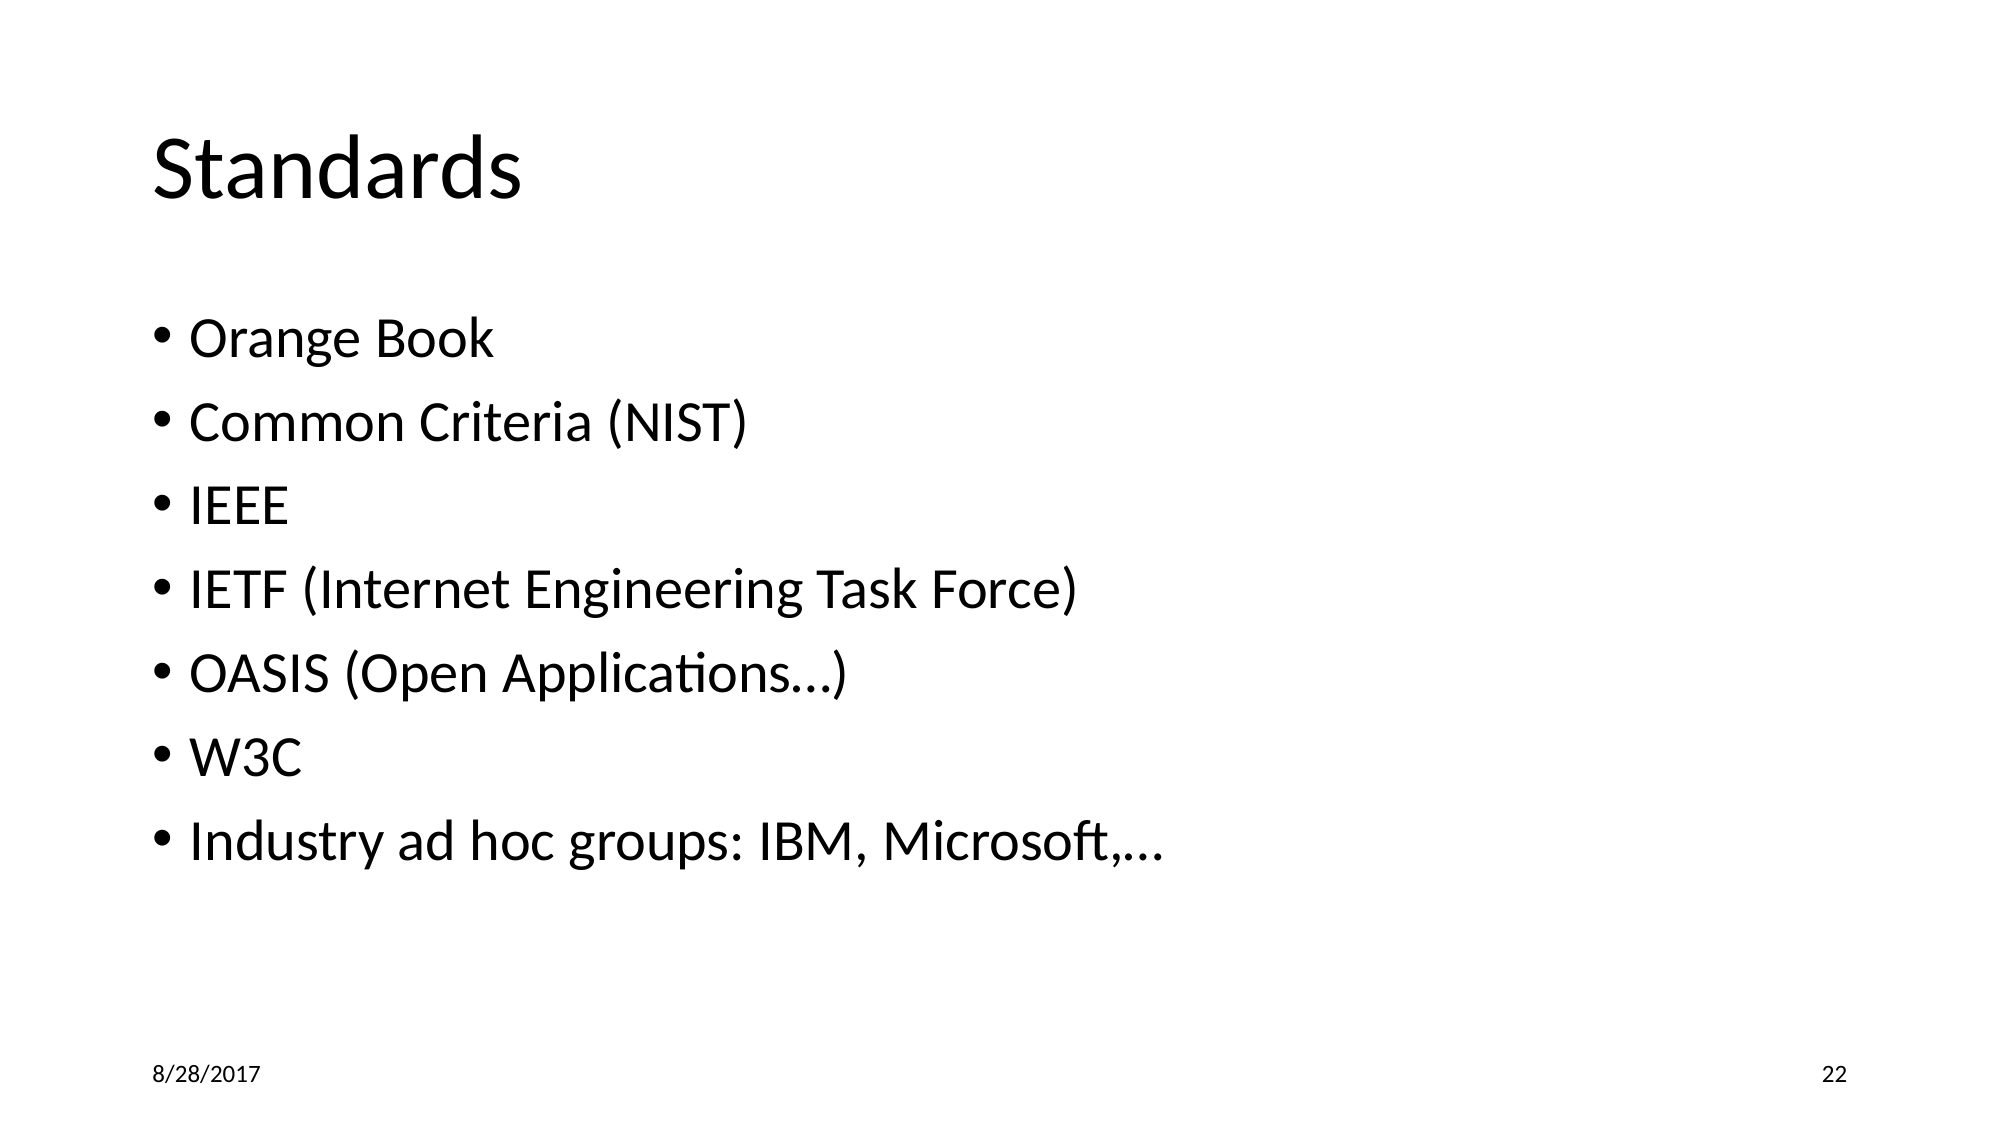

Standards
Orange Book
Common Criteria (NIST)
IEEE
IETF (Internet Engineering Task Force)
OASIS (Open Applications…)
W3C
Industry ad hoc groups: IBM, Microsoft,…

8/28/2017
22